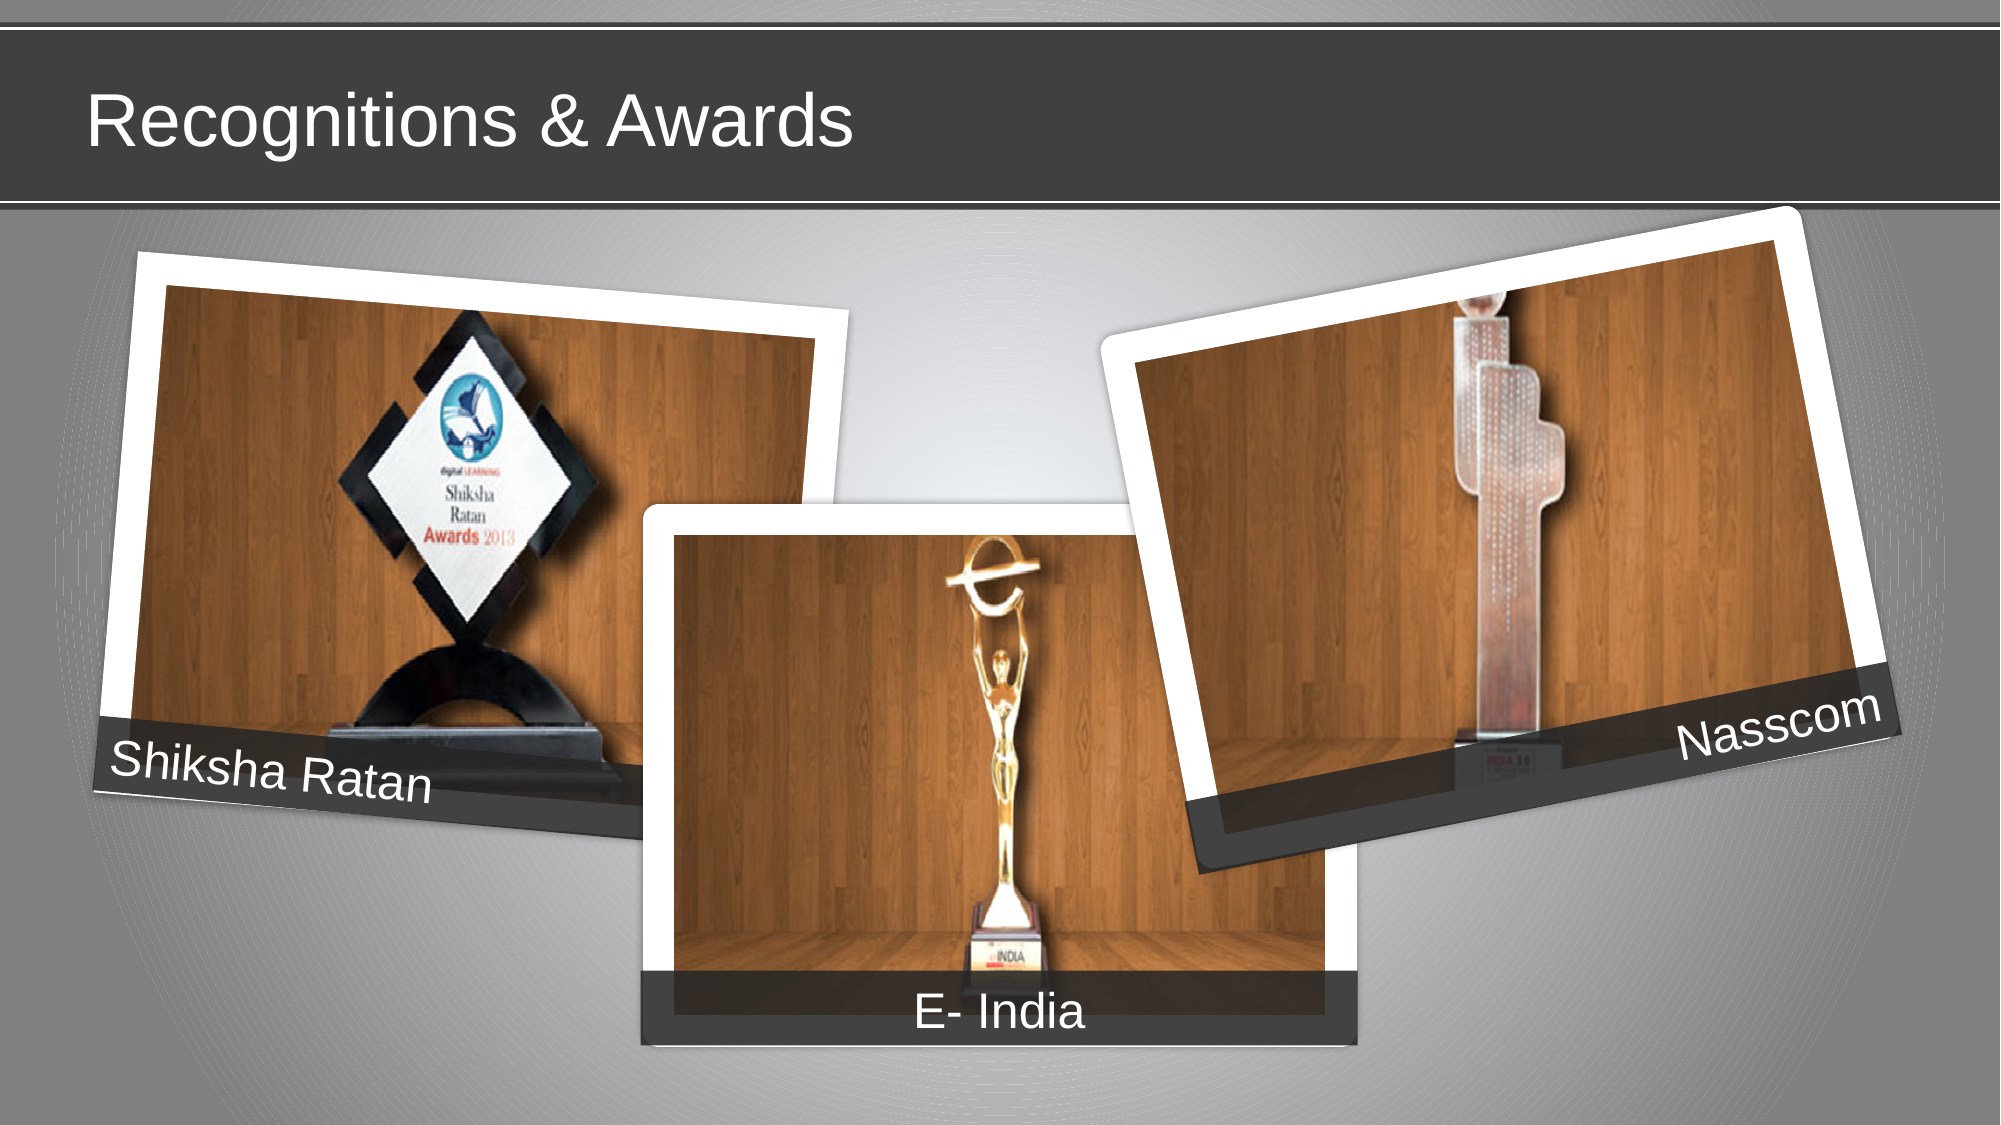

Recognitions & Awards

Nasscom
Shiksha Ratan
E- India